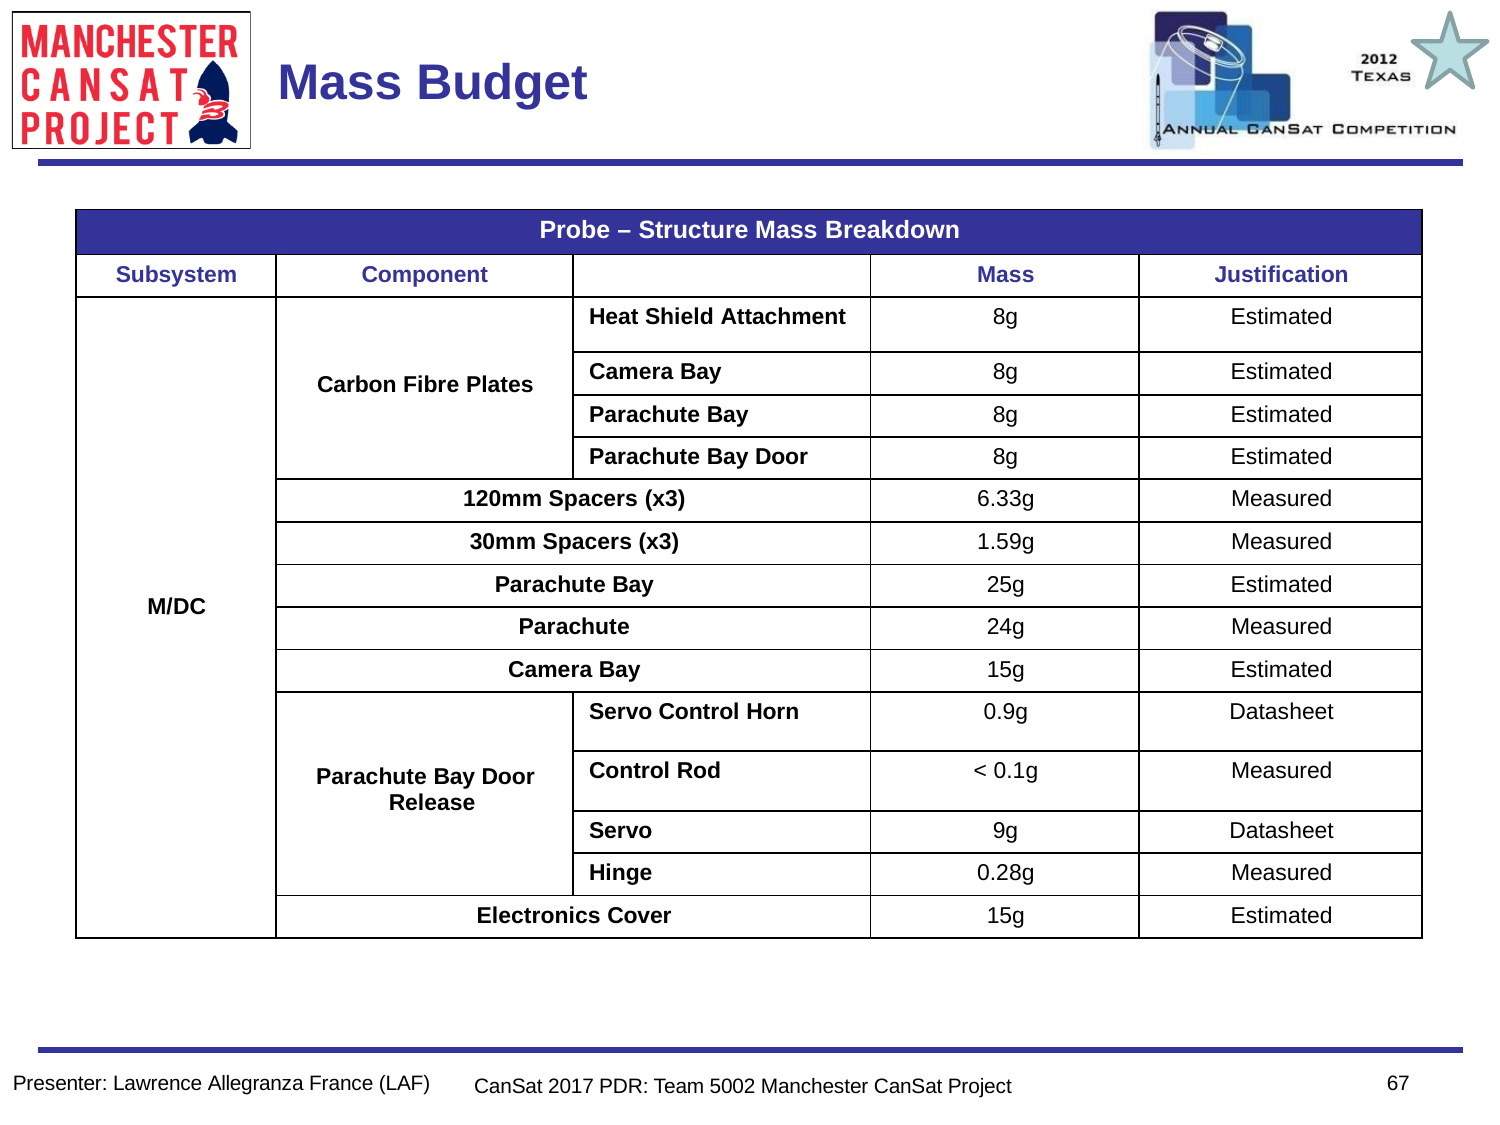

Team Logo
Here
(If You Want)

# Mass Budget

| Probe – Structure Mass Breakdown |  |  |  |  |
| --- | --- | --- | --- | --- |
| Subsystem | Component |  | Mass | Justification |
| M/DC | Carbon Fibre Plates | Heat Shield Attachment | 8g | Estimated |
|  |  | Camera Bay | 8g | Estimated |
|  |  | Parachute Bay | 8g | Estimated |
|  |  | Parachute Bay Door | 8g | Estimated |
|  | 120mm Spacers (x3) |  | 6.33g | Measured |
|  | 30mm Spacers (x3) |  | 1.59g | Measured |
|  | Parachute Bay |  | 25g | Estimated |
|  | Parachute |  | 24g | Measured |
|  | Camera Bay |  | 15g | Estimated |
|  | Parachute Bay Door Release | Servo Control Horn | 0.9g | Datasheet |
|  |  | Control Rod | < 0.1g | Measured |
|  |  | Servo | 9g | Datasheet |
|  |  | Hinge | 0.28g | Measured |
|  | Electronics Cover |  | 15g | Estimated |
67
Presenter: Lawrence Allegranza France (LAF)
CanSat 2017 PDR: Team 5002 Manchester CanSat Project